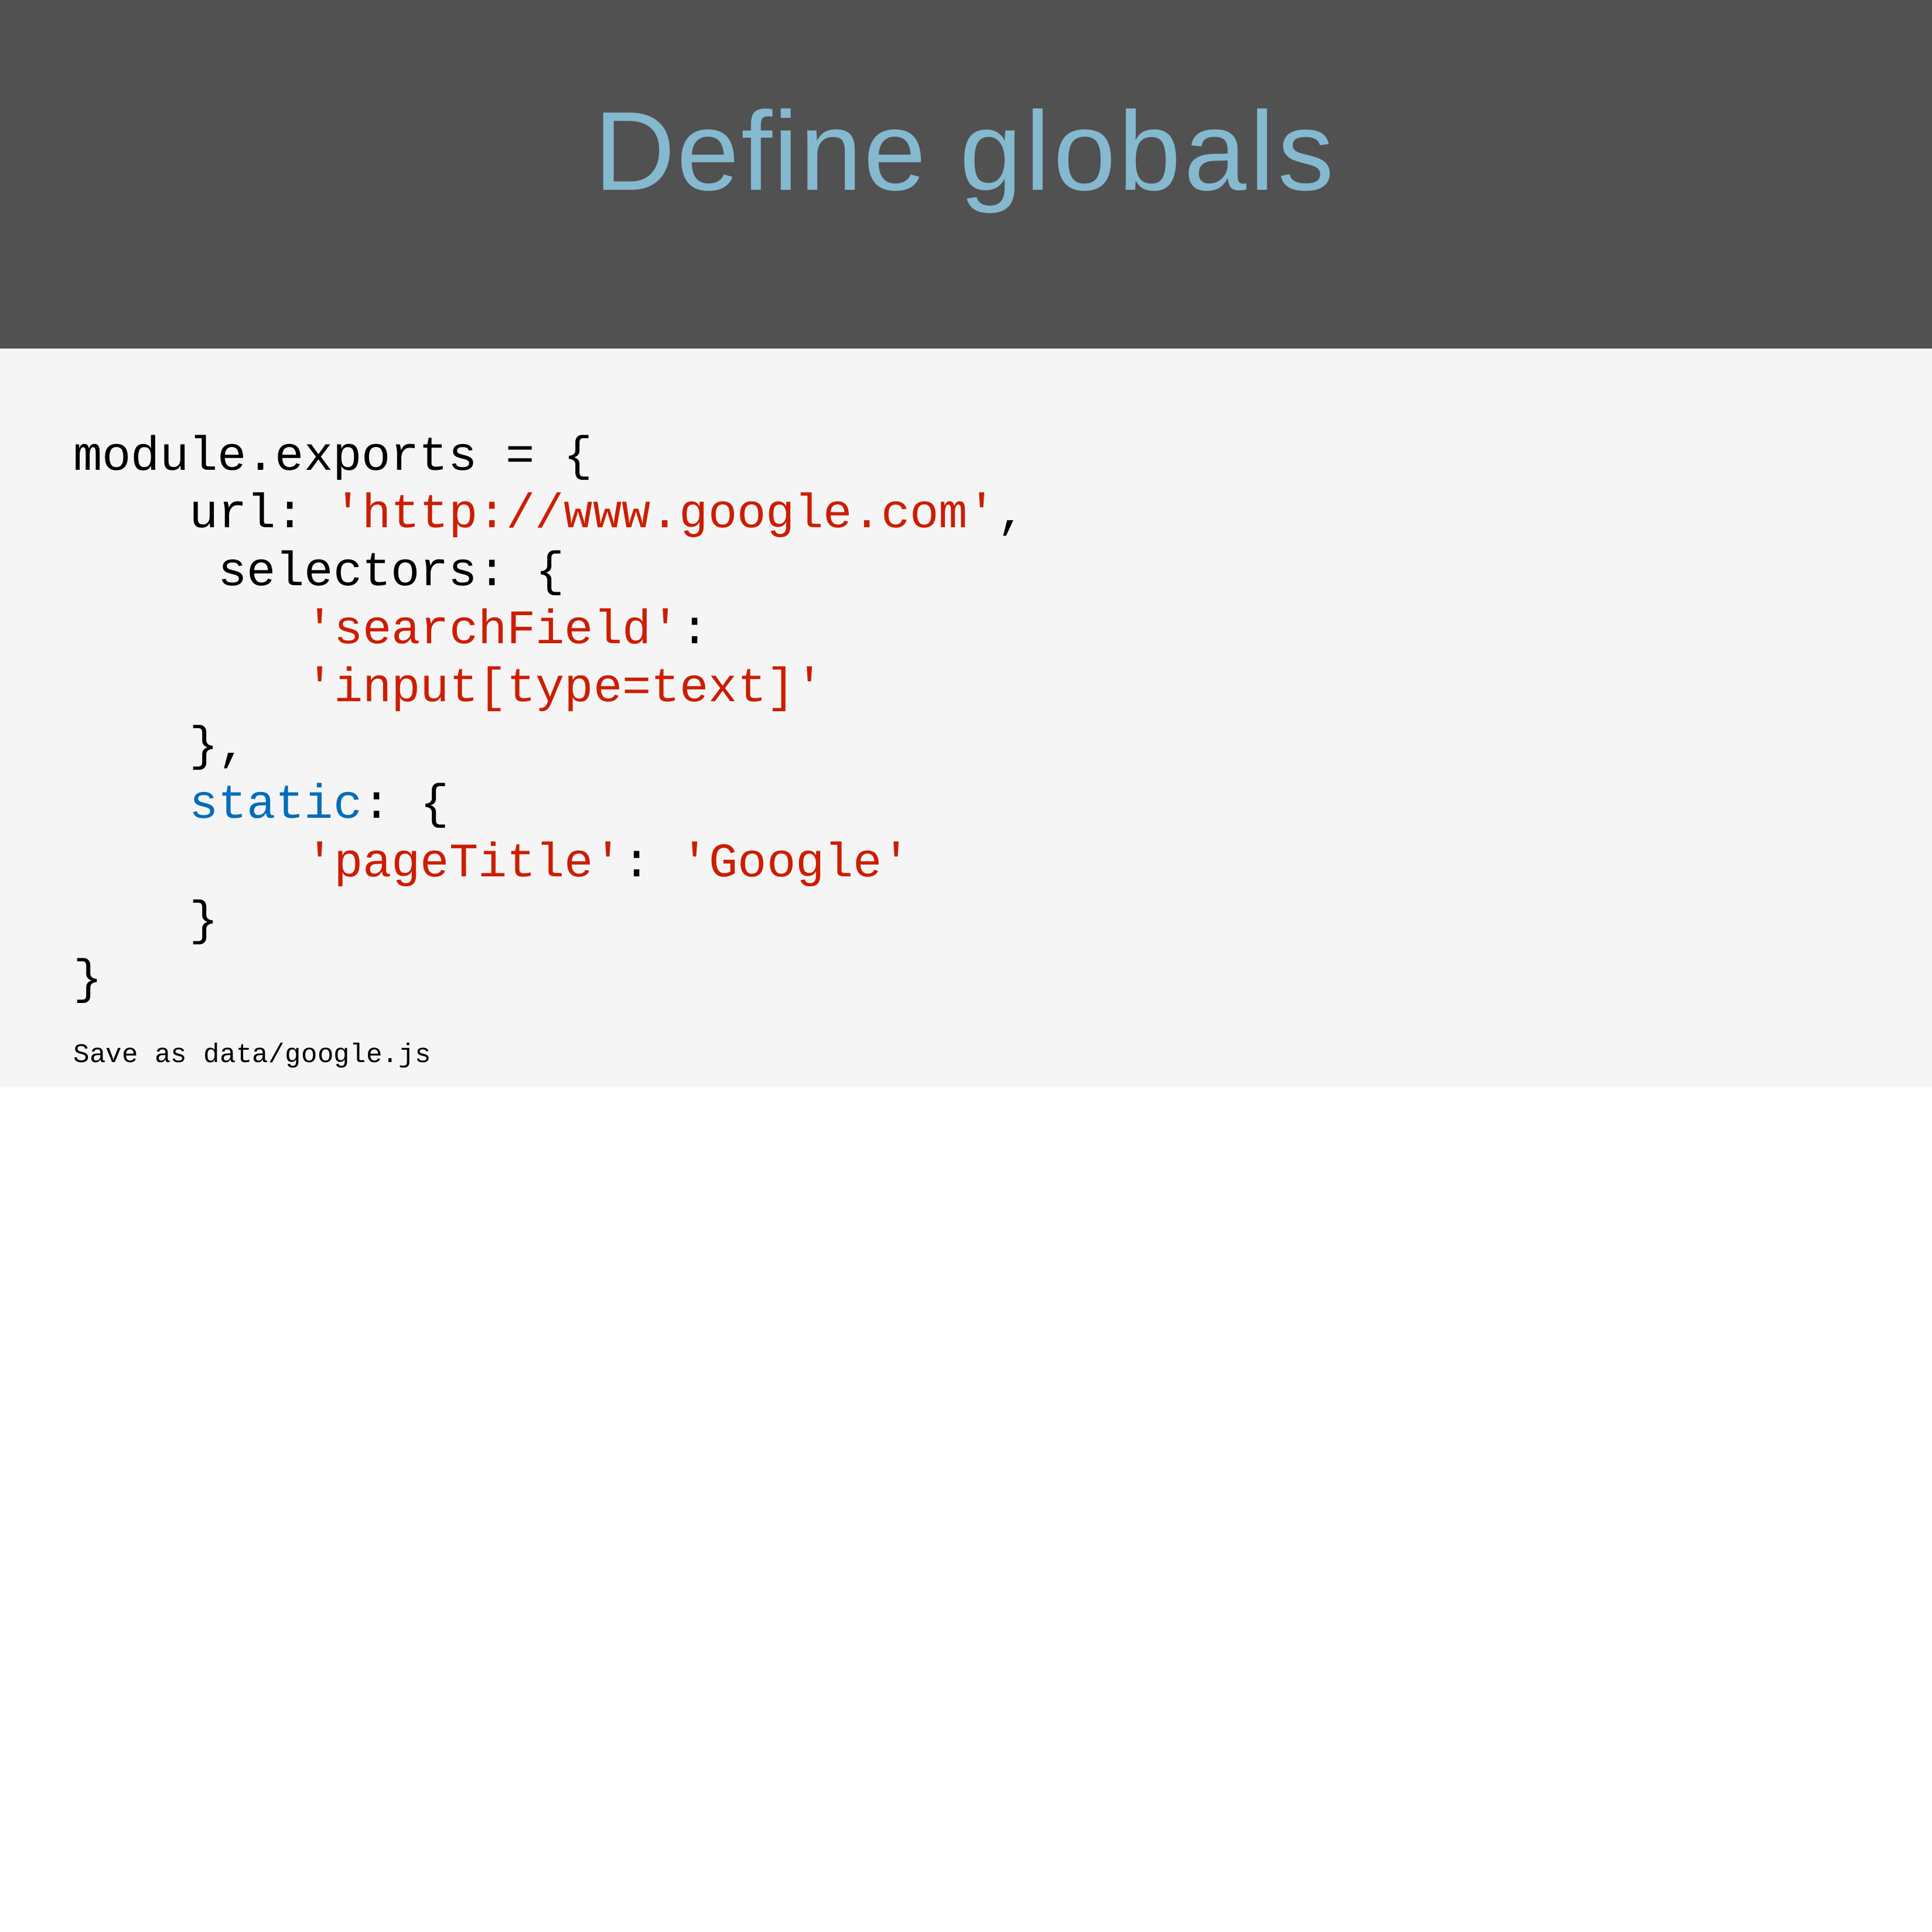

# Define globals

module.exports = {
url: 'http://www.google.com',  selectors: {
'searchField': 'input[type=text]'
},
static: {
'pageTitle': 'Google'
}
}
Save as data/google.js